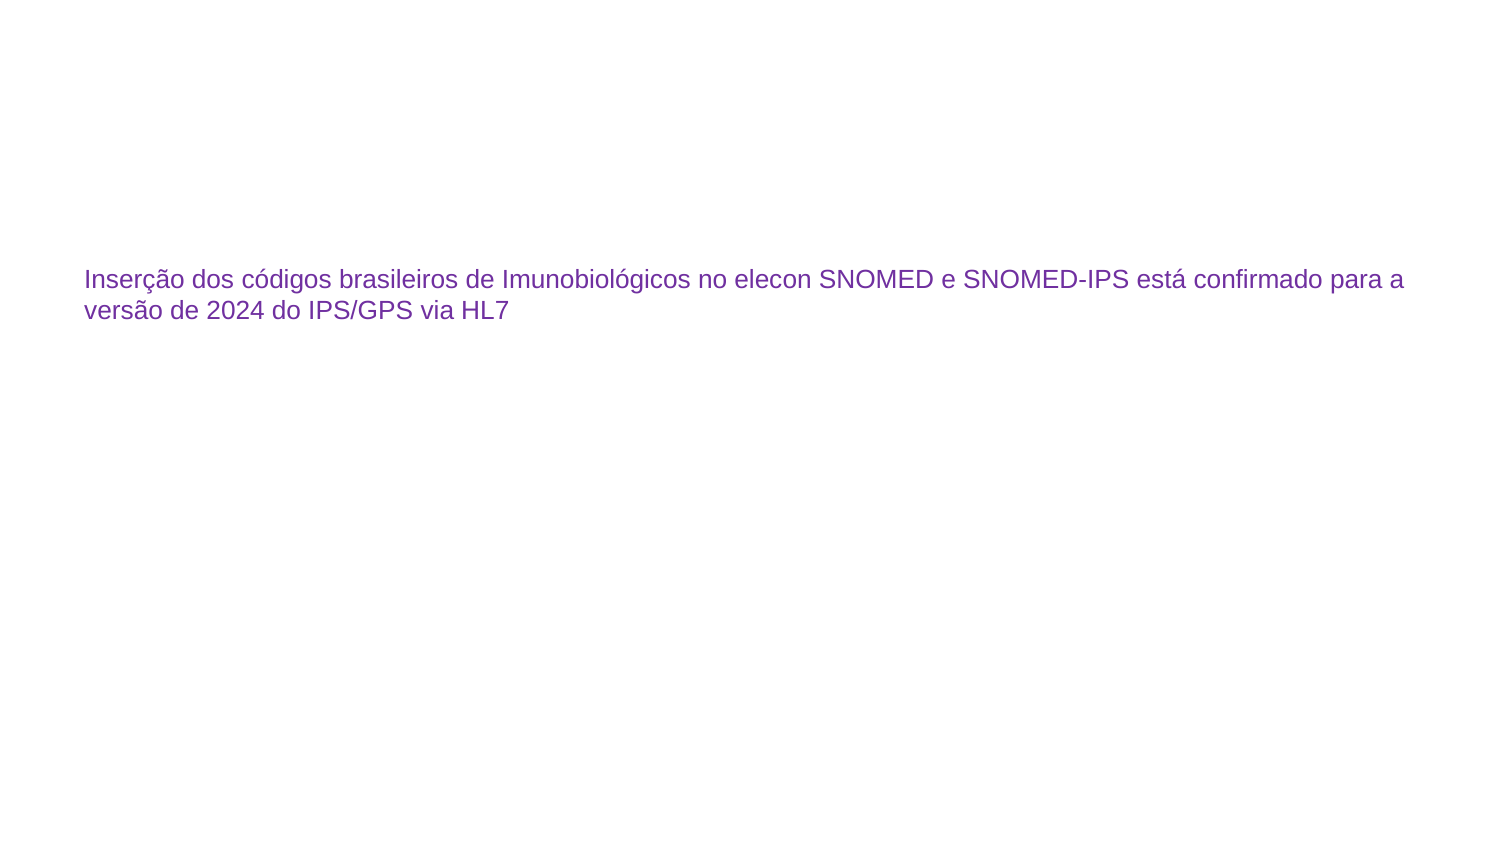

# Inserção dos códigos brasileiros de Imunobiológicos no elecon SNOMED e SNOMED-IPS está confirmado para a versão de 2024 do IPS/GPS via HL7